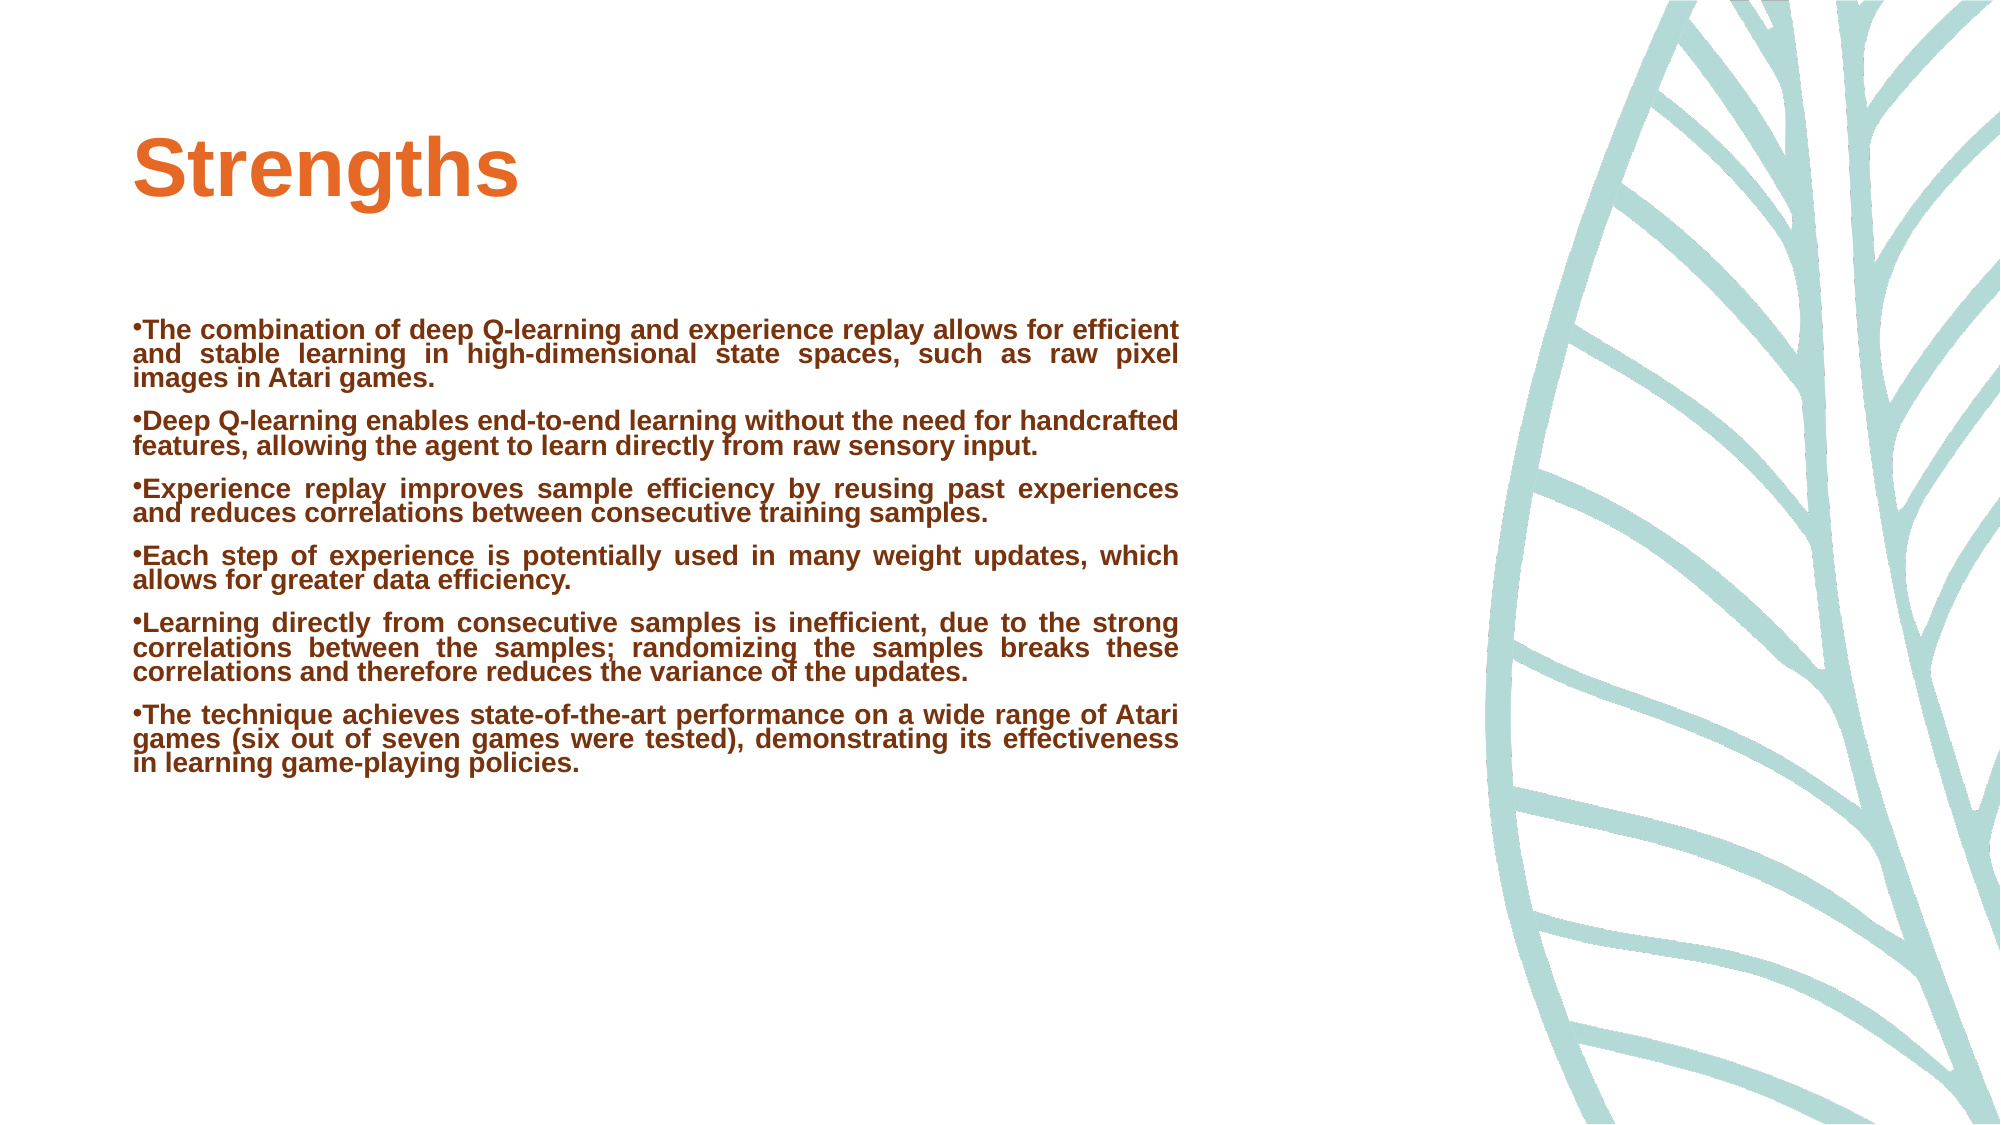

# Strengths
The combination of deep Q-learning and experience replay allows for efficient and stable learning in high-dimensional state spaces, such as raw pixel images in Atari games.
Deep Q-learning enables end-to-end learning without the need for handcrafted features, allowing the agent to learn directly from raw sensory input.
Experience replay improves sample efficiency by reusing past experiences and reduces correlations between consecutive training samples.
Each step of experience is potentially used in many weight updates, which allows for greater data efficiency.
Learning directly from consecutive samples is inefficient, due to the strong correlations between the samples; randomizing the samples breaks these correlations and therefore reduces the variance of the updates.
The technique achieves state-of-the-art performance on a wide range of Atari games (six out of seven games were tested), demonstrating its effectiveness in learning game-playing policies.